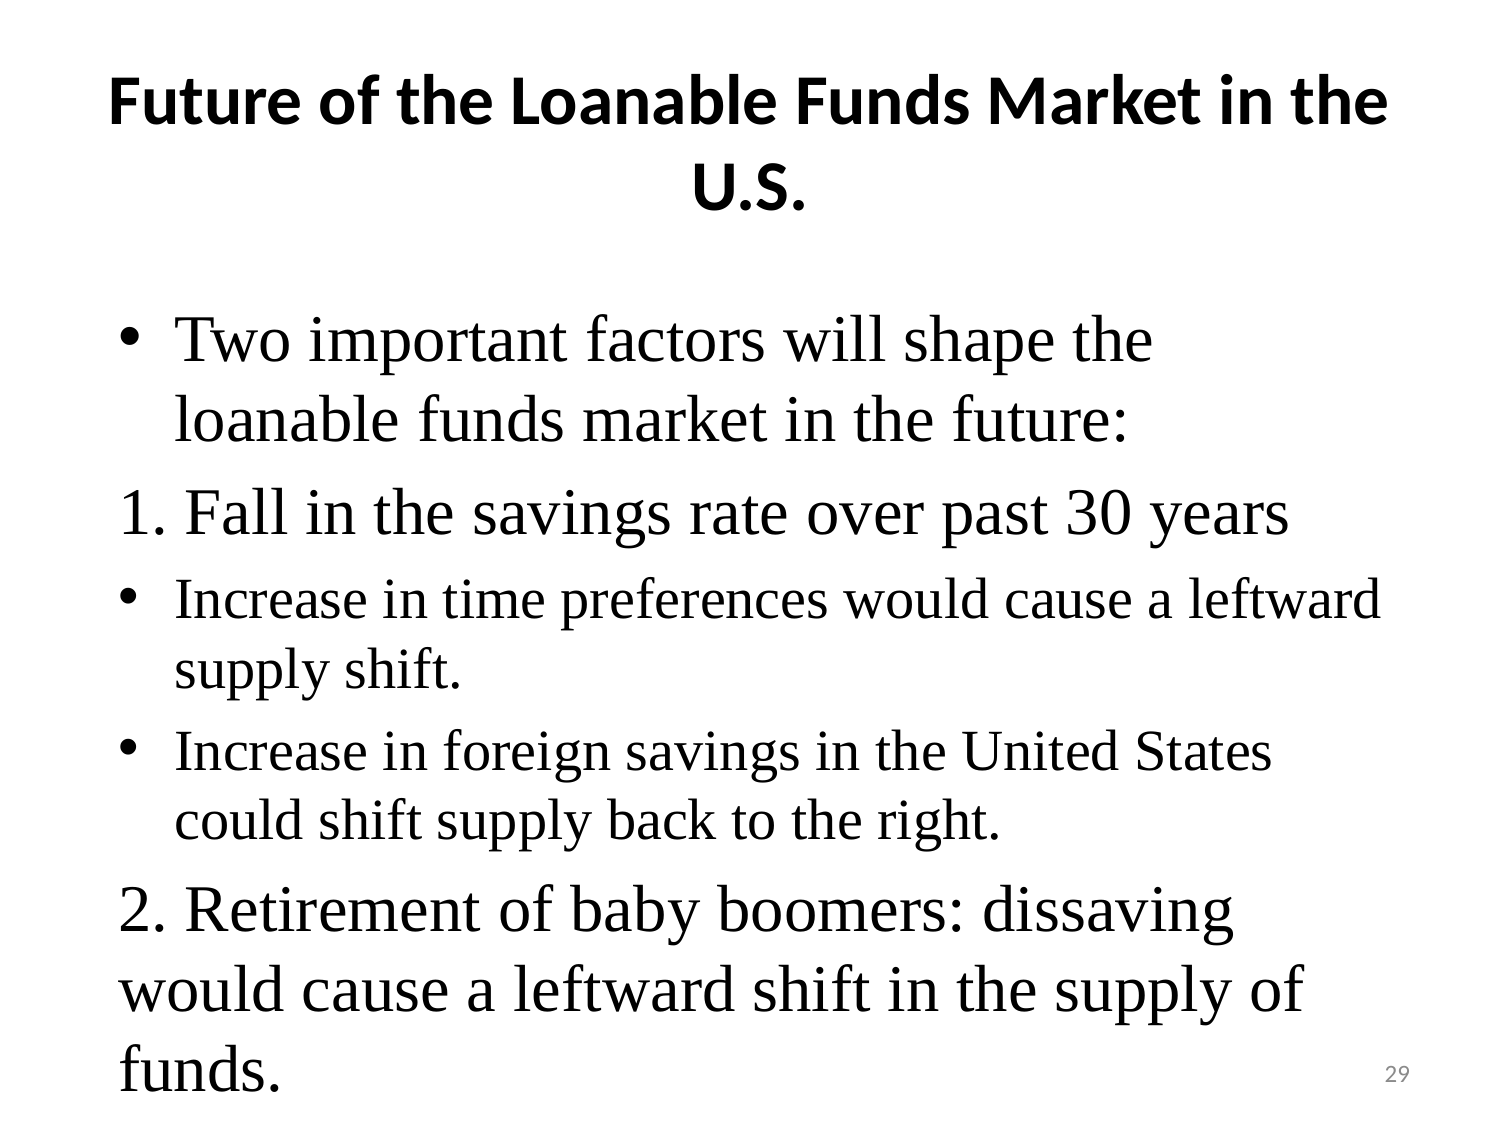

# Future of the Loanable Funds Market in the U.S.
Two important factors will shape the loanable funds market in the future:
1. Fall in the savings rate over past 30 years
Increase in time preferences would cause a leftward supply shift.
Increase in foreign savings in the United States could shift supply back to the right.
2. Retirement of baby boomers: dissaving would cause a leftward shift in the supply of funds.
29